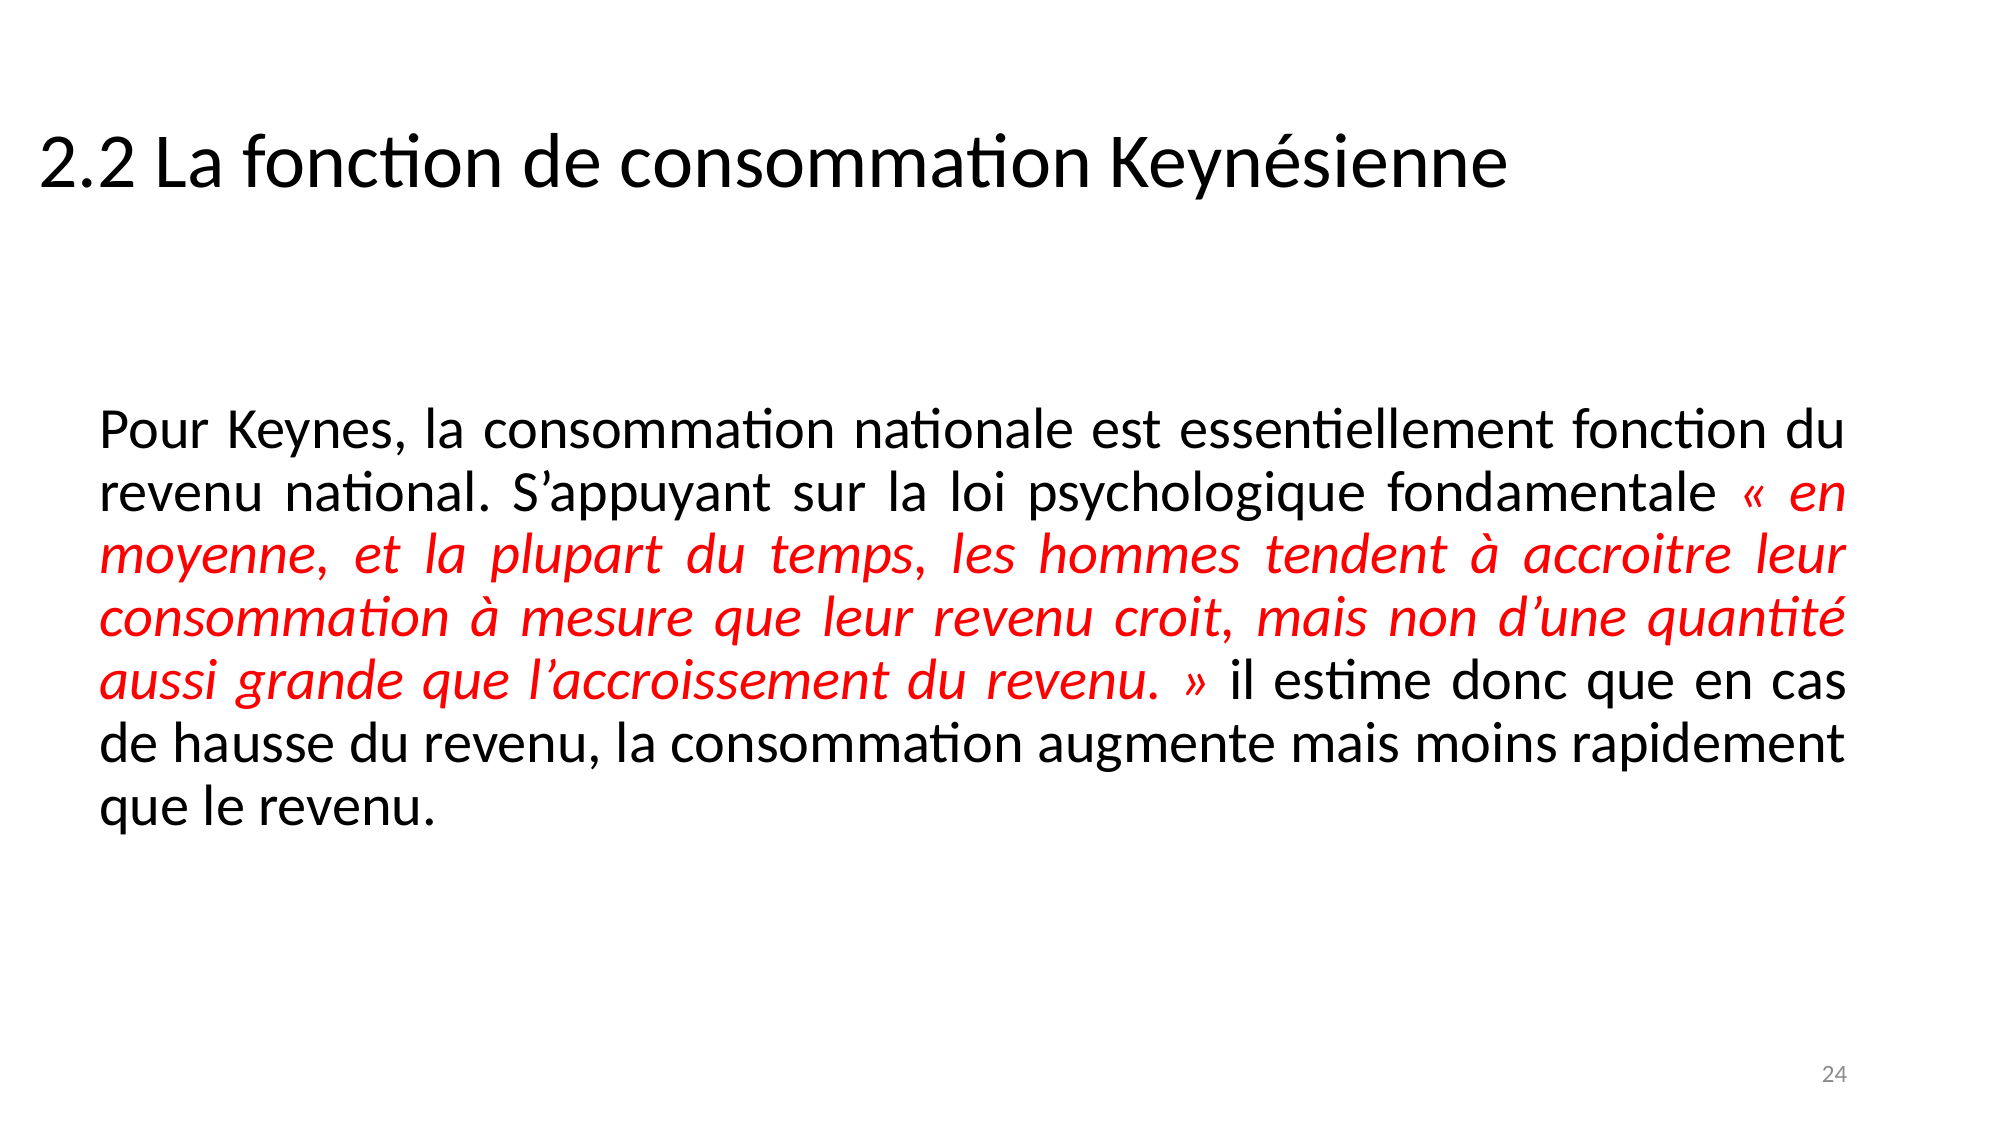

# 2.2 La fonction de consommation Keynésienne

Pour Keynes, la consommation nationale est essentiellement fonction du revenu national. S’appuyant sur la loi psychologique fondamentale « en moyenne, et la plupart du temps, les hommes tendent à accroitre leur consommation à mesure que leur revenu croit, mais non d’une quantité aussi grande que l’accroissement du revenu. » il estime donc que en cas de hausse du revenu, la consommation augmente mais moins rapidement que le revenu.

24